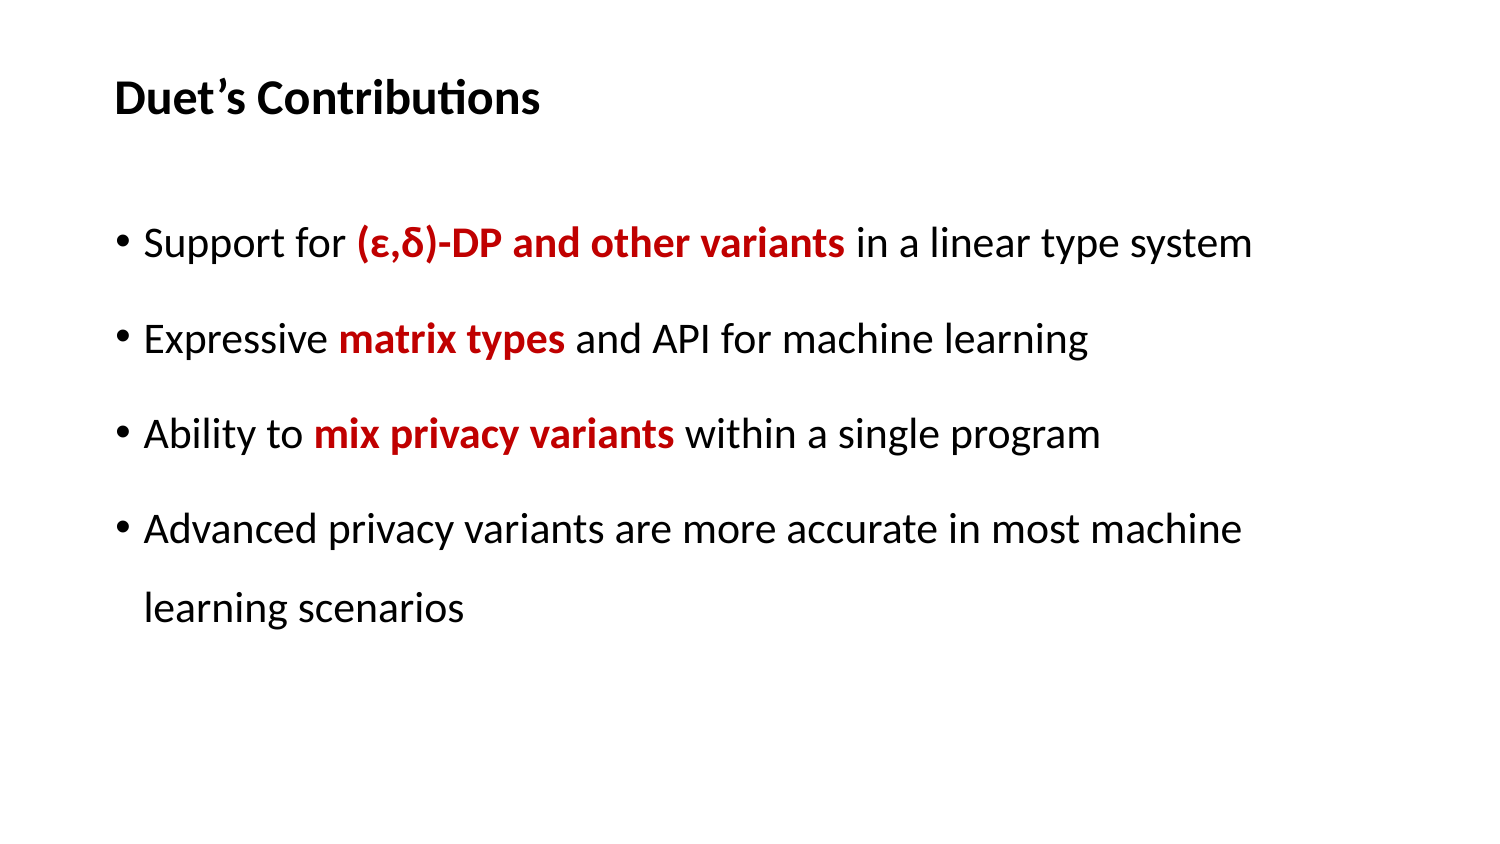

# Duet’s Contributions
Support for (ε,δ)-DP and other variants in a linear type system
Expressive matrix types and API for machine learning
Ability to mix privacy variants within a single program
Advanced privacy variants are more accurate in most machine learning scenarios